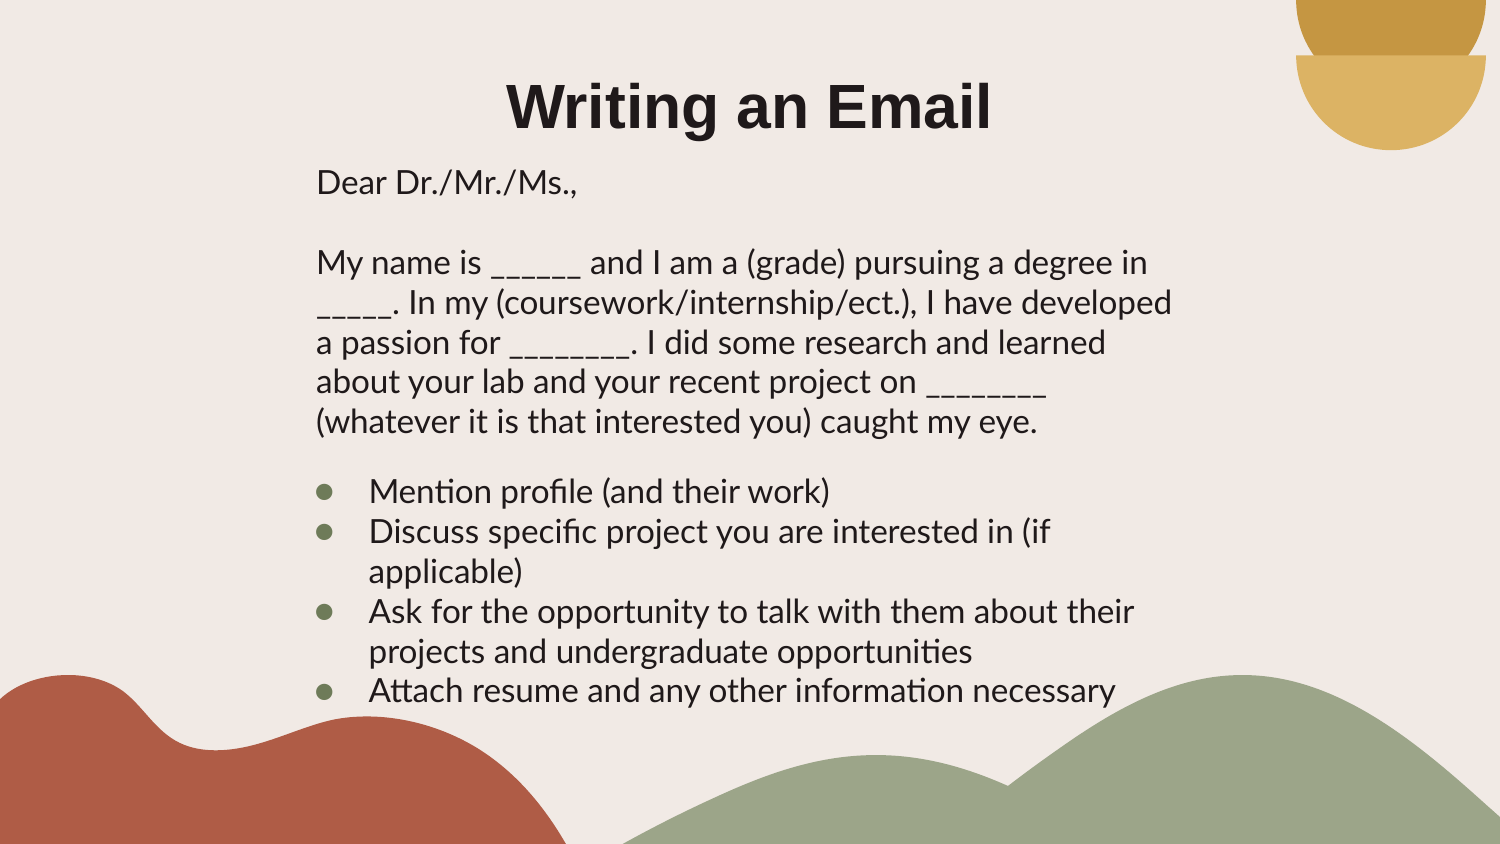

# Writing an Email
Dear Dr./Mr./Ms.,

My name is ______ and I am a (grade) pursuing a degree in _____. In my (coursework/internship/ect.), I have developed a passion for ________. I did some research and learned about your lab and your recent project on ________ (whatever it is that interested you) caught my eye.
Mention profile (and their work)
Discuss specific project you are interested in (if applicable)
Ask for the opportunity to talk with them about their projects and undergraduate opportunities
Attach resume and any other information necessary